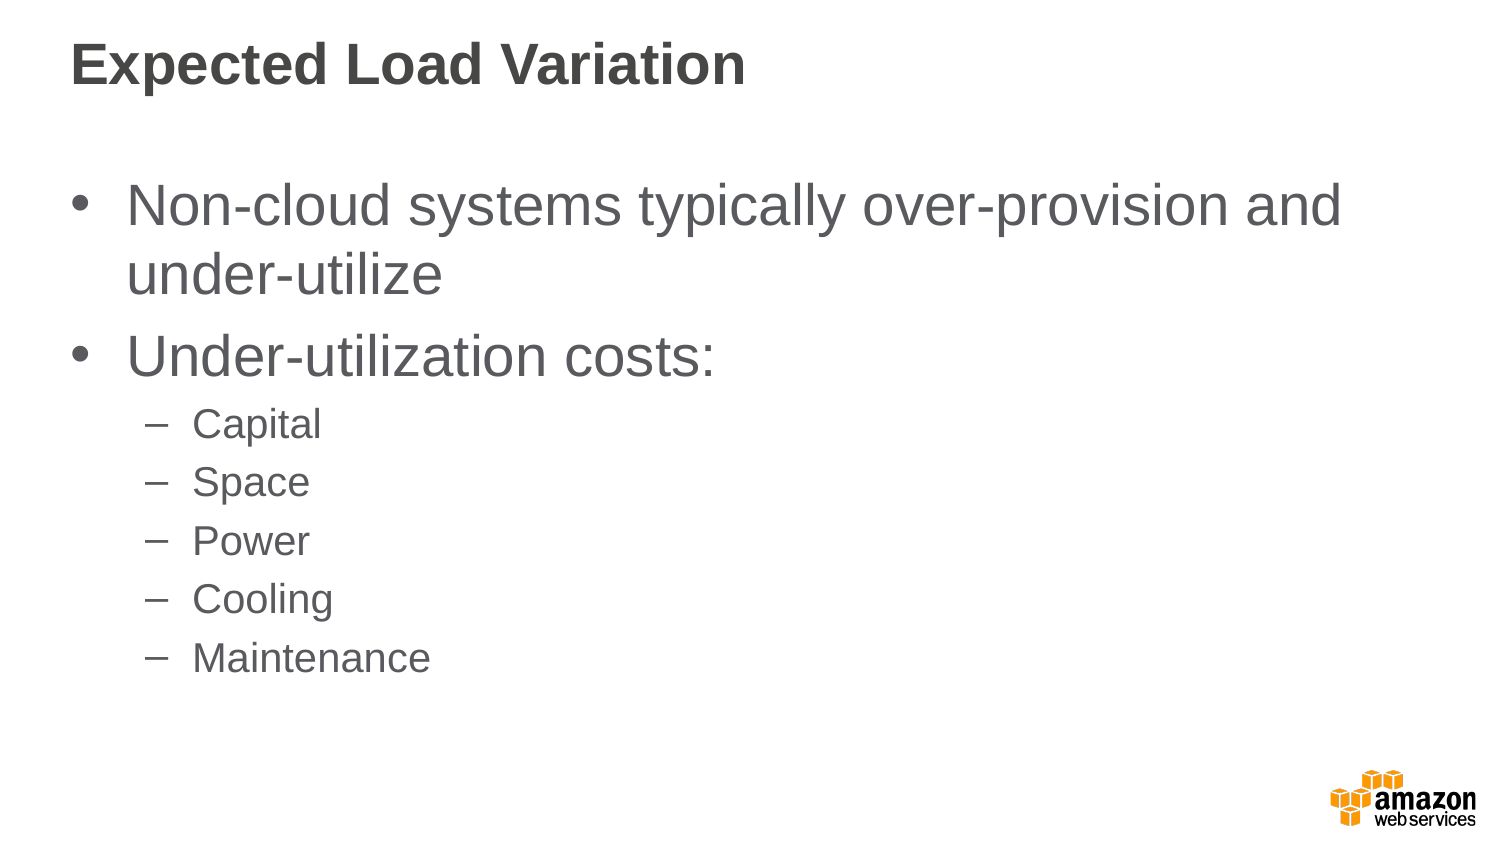

# Expected Load Variation
Non-cloud systems typically over-provision and under-utilize
Under-utilization costs:
Capital
Space
Power
Cooling
Maintenance